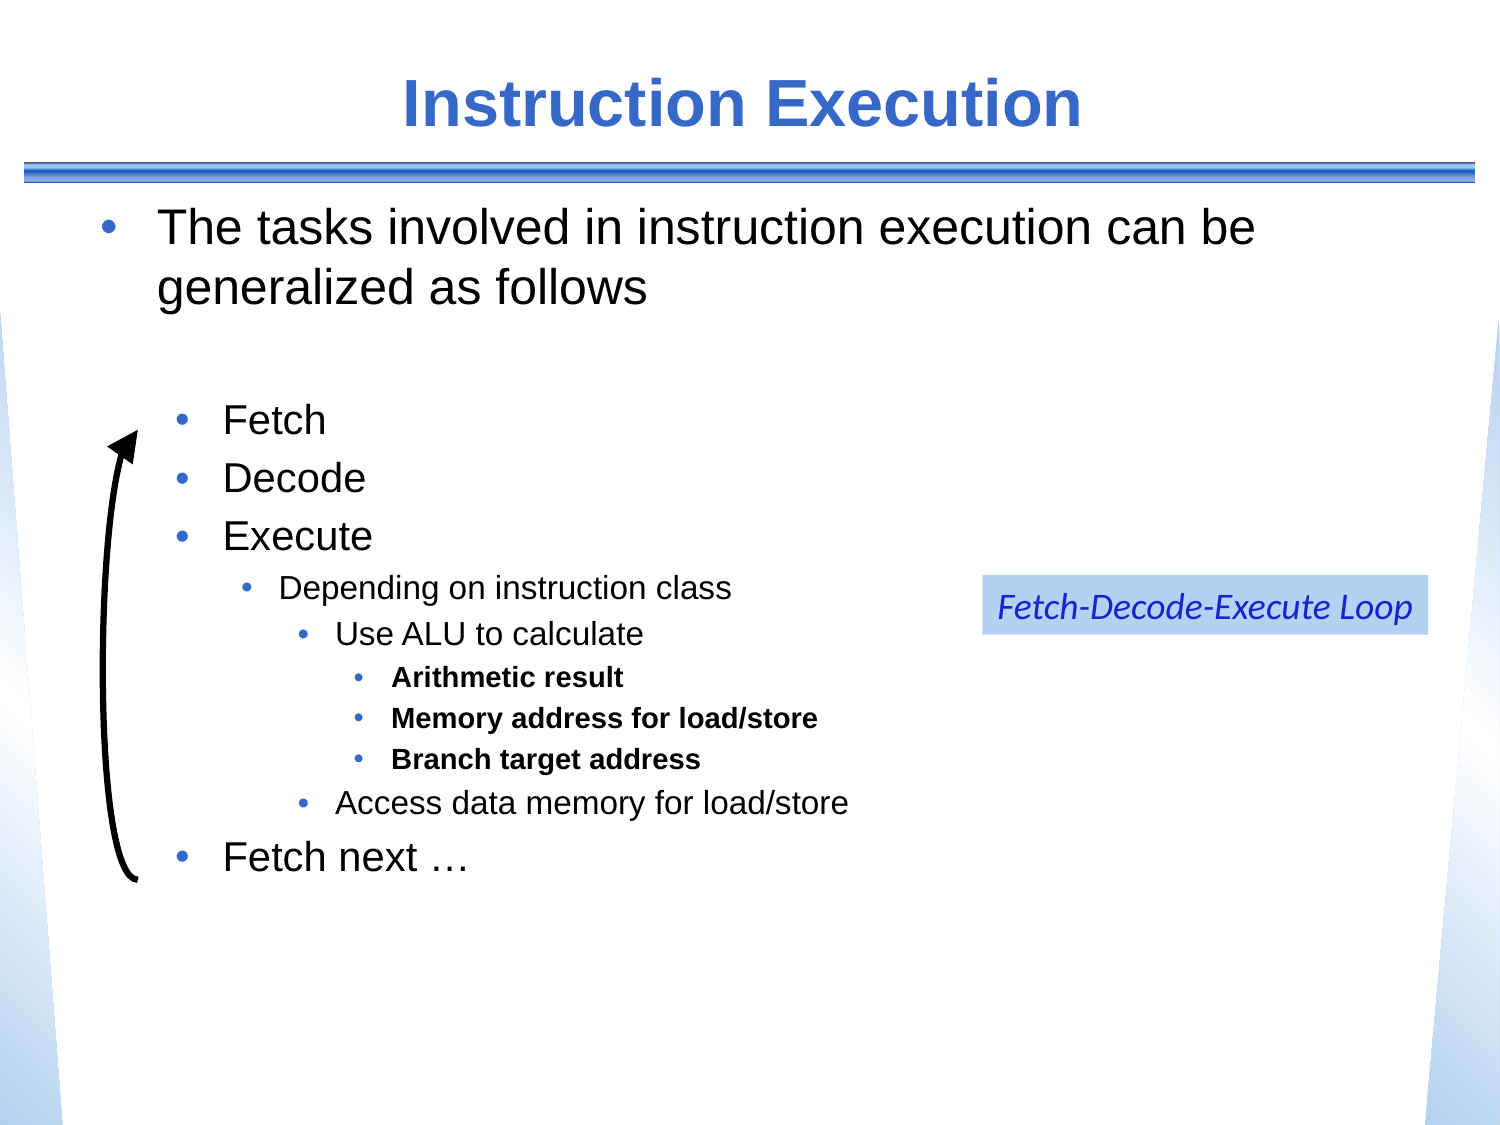

# Instruction Execution
The tasks involved in instruction execution can be generalized as follows

Fetch
Decode
Execute
Depending on instruction class
Use ALU to calculate
Arithmetic result
Memory address for load/store
Branch target address
Access data memory for load/store
Fetch next …
A
Fetch-Decode-Execute Loop
A